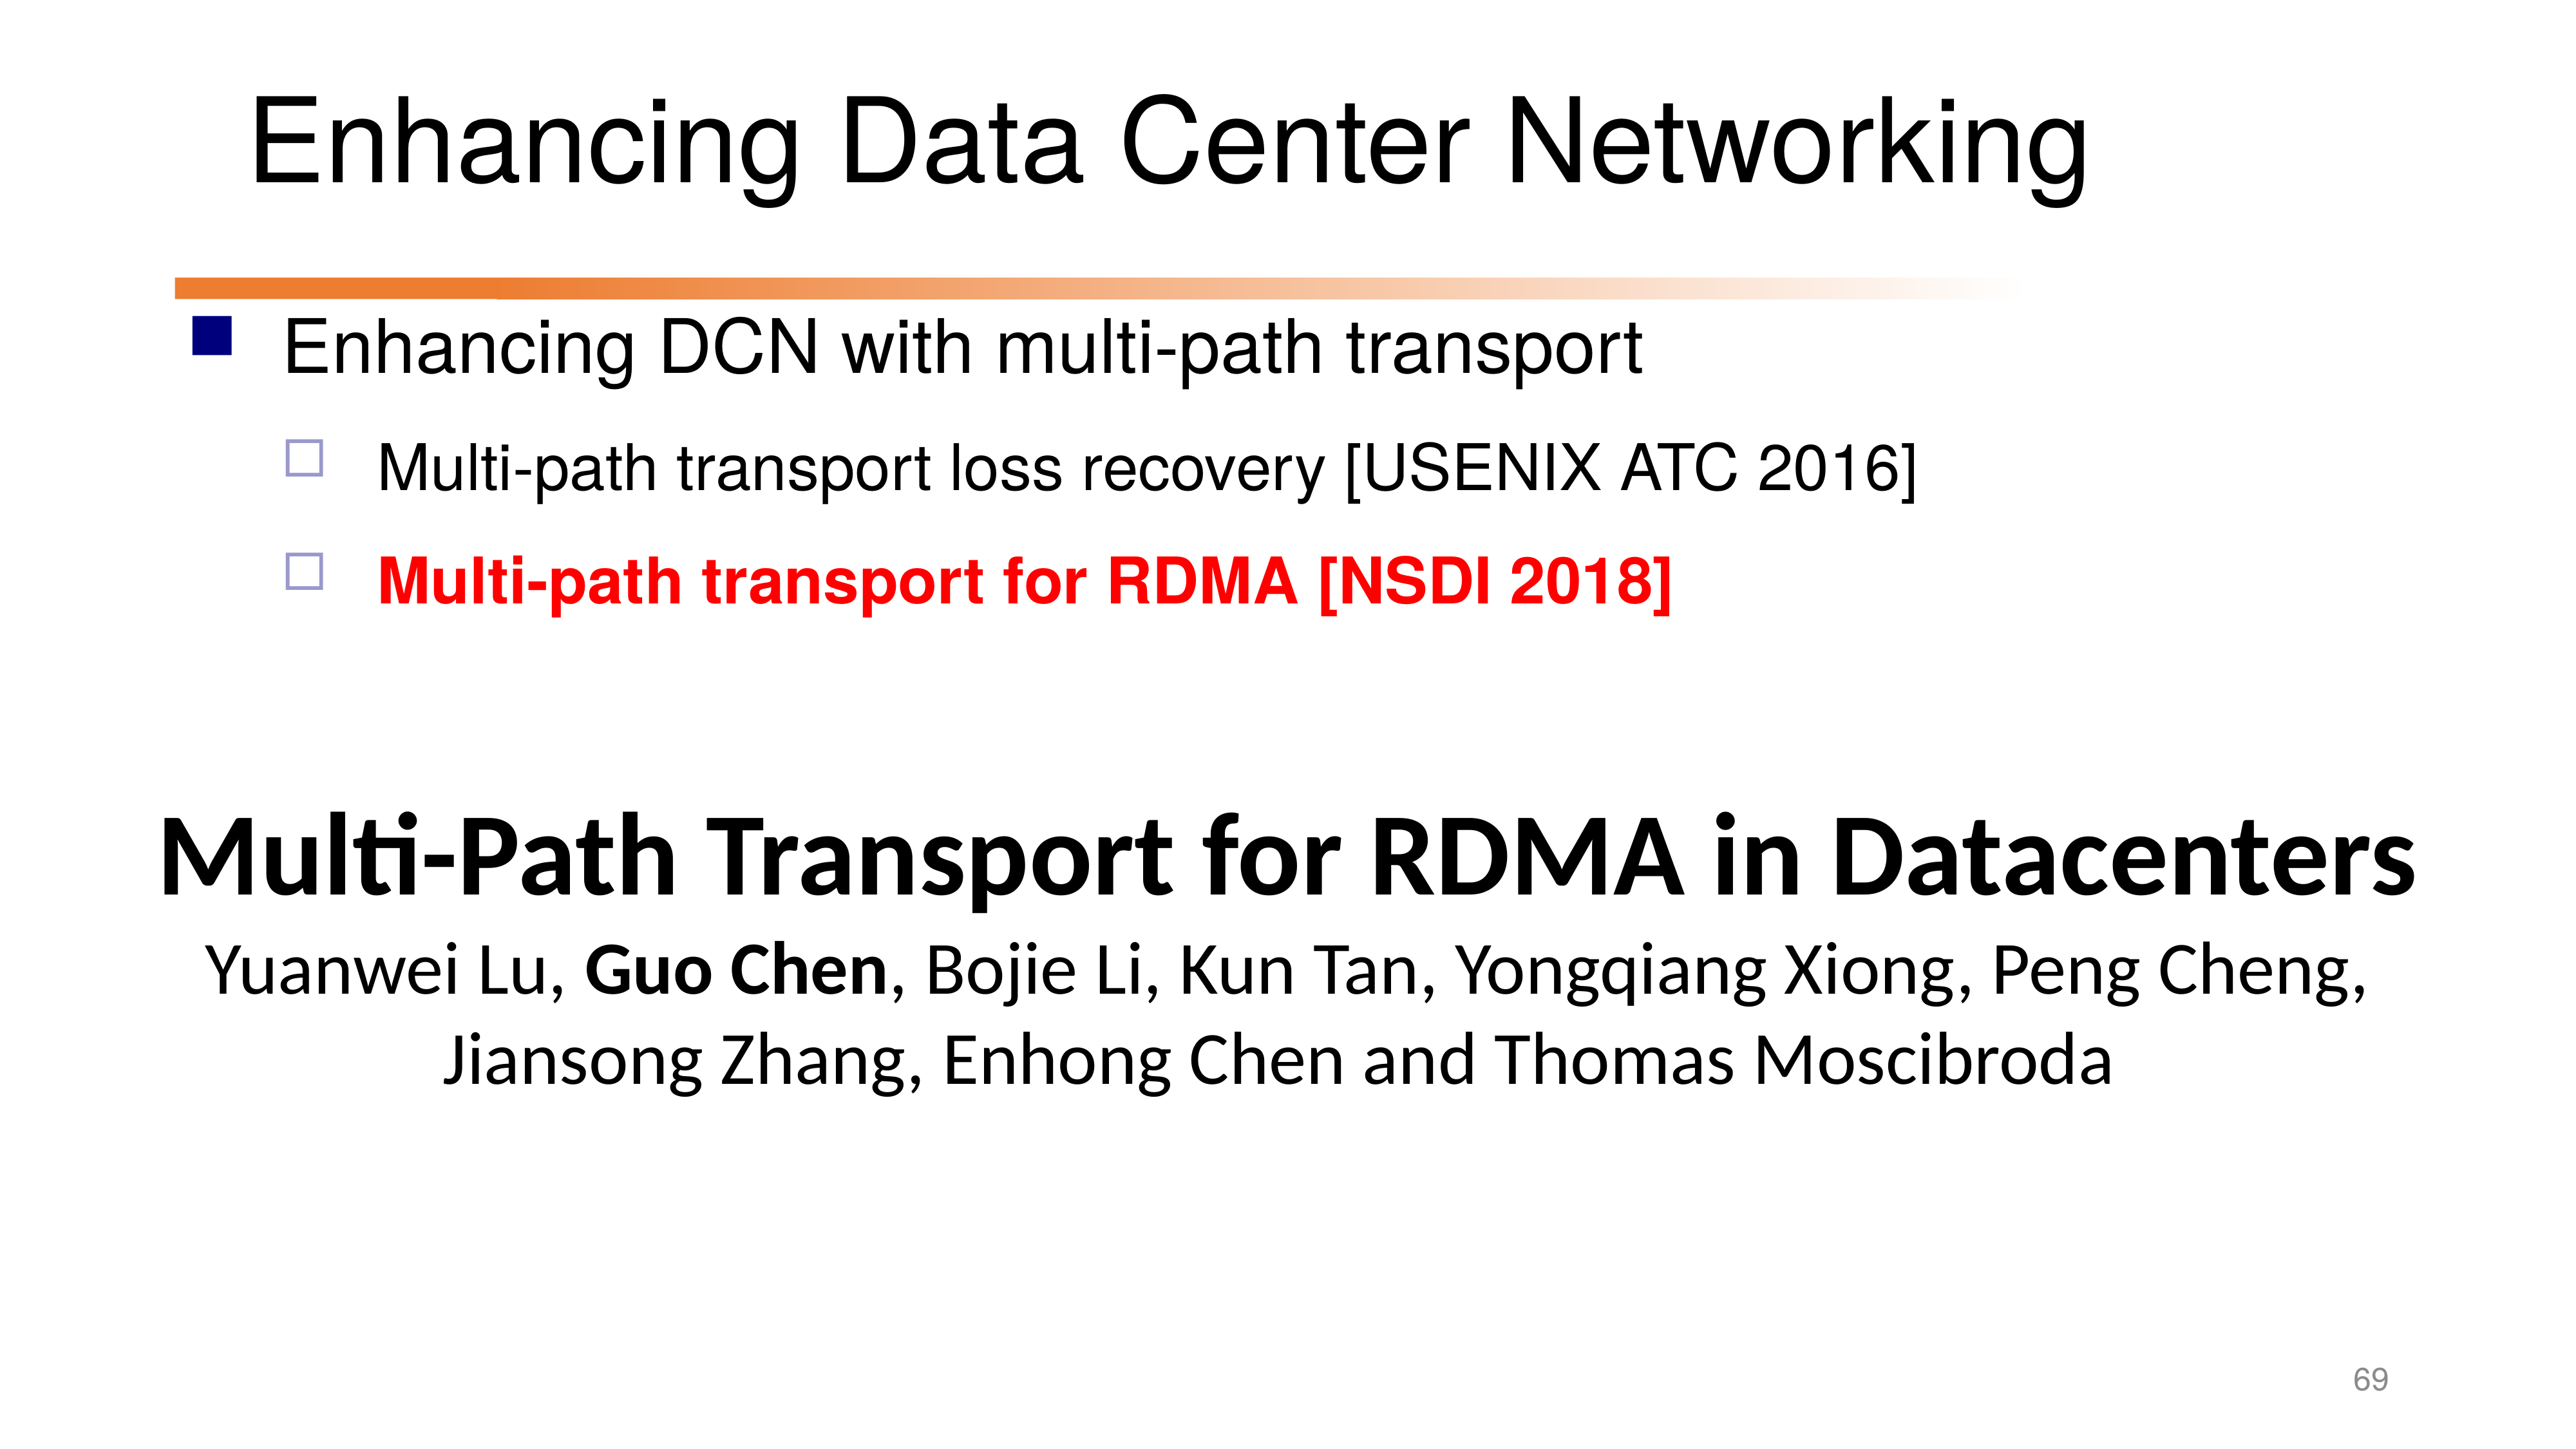

# Enhancing Data Center Networking
Enhancing DCN with multi-path transport
Multi-path transport loss recovery [USENIX ATC 2016]
Multi-path transport for RDMA [NSDI 2018]
Multi-Path Transport for RDMA in Datacenters
Yuanwei Lu, Guo Chen, Bojie Li, Kun Tan, Yongqiang Xiong, Peng Cheng, Jiansong Zhang, Enhong Chen and Thomas Moscibroda
69